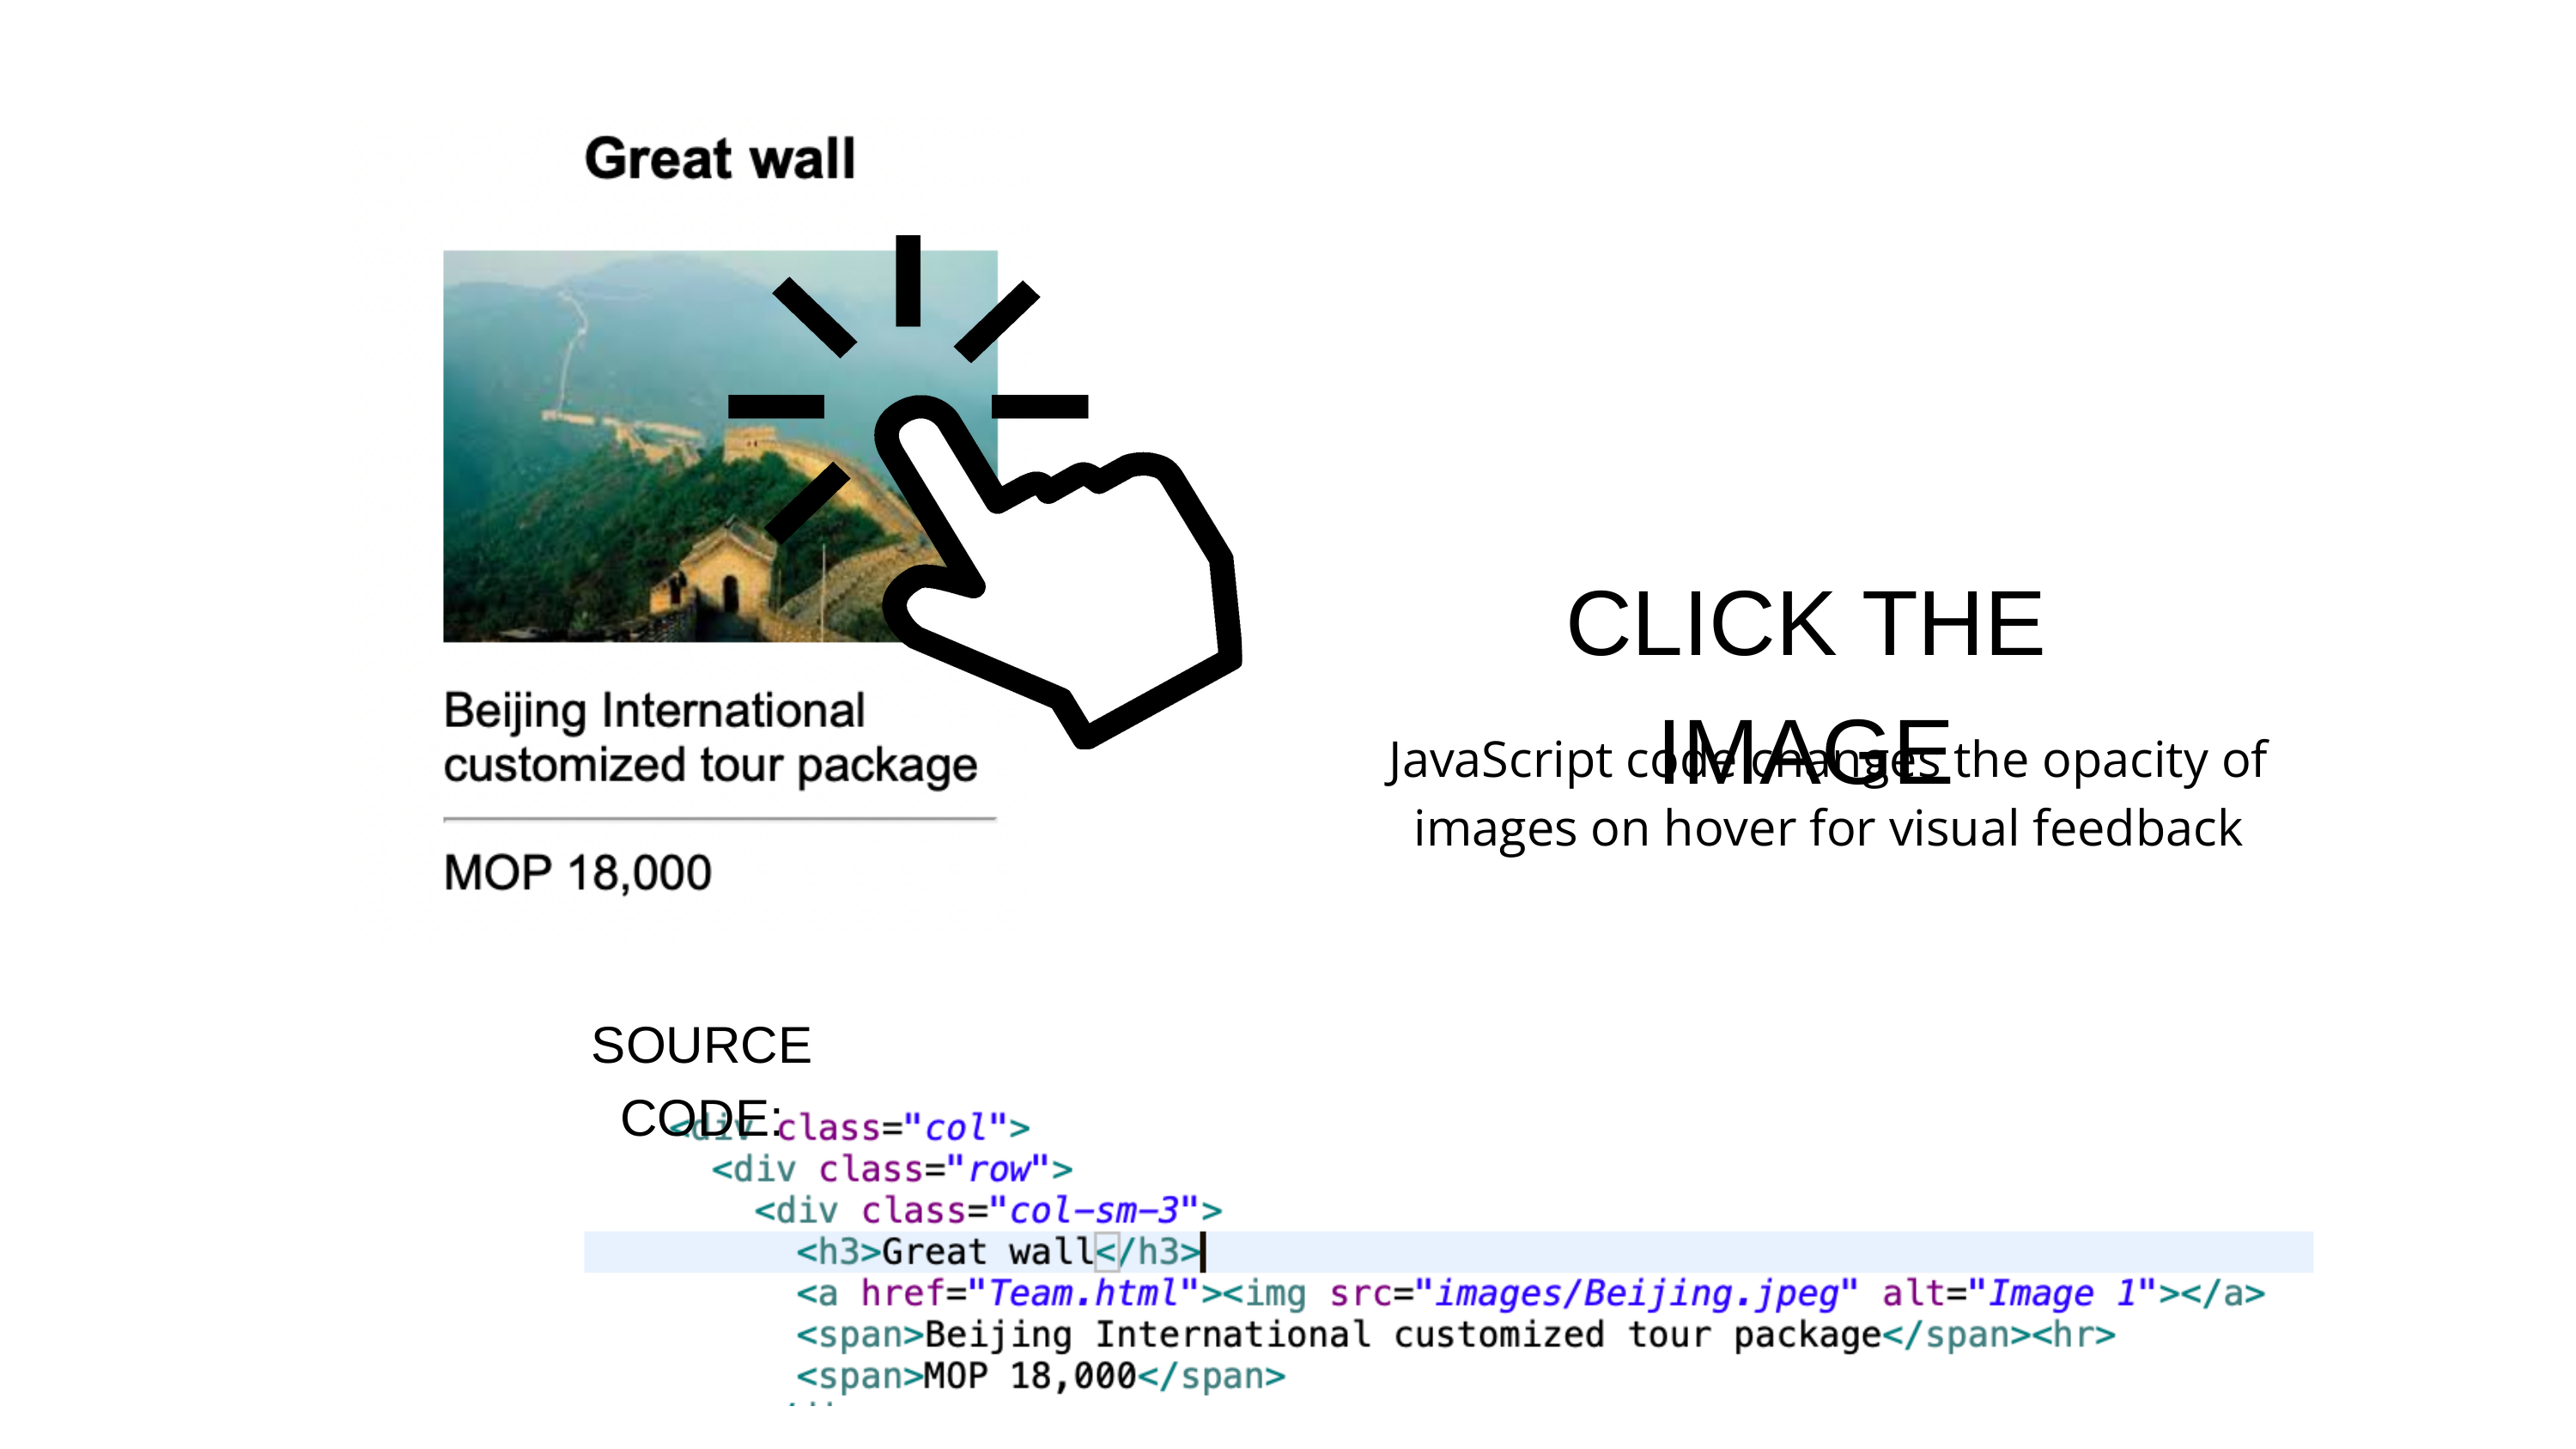

CLICK THE IMAGE
JavaScript code changes the opacity of images on hover for visual feedback
SOURCE CODE: